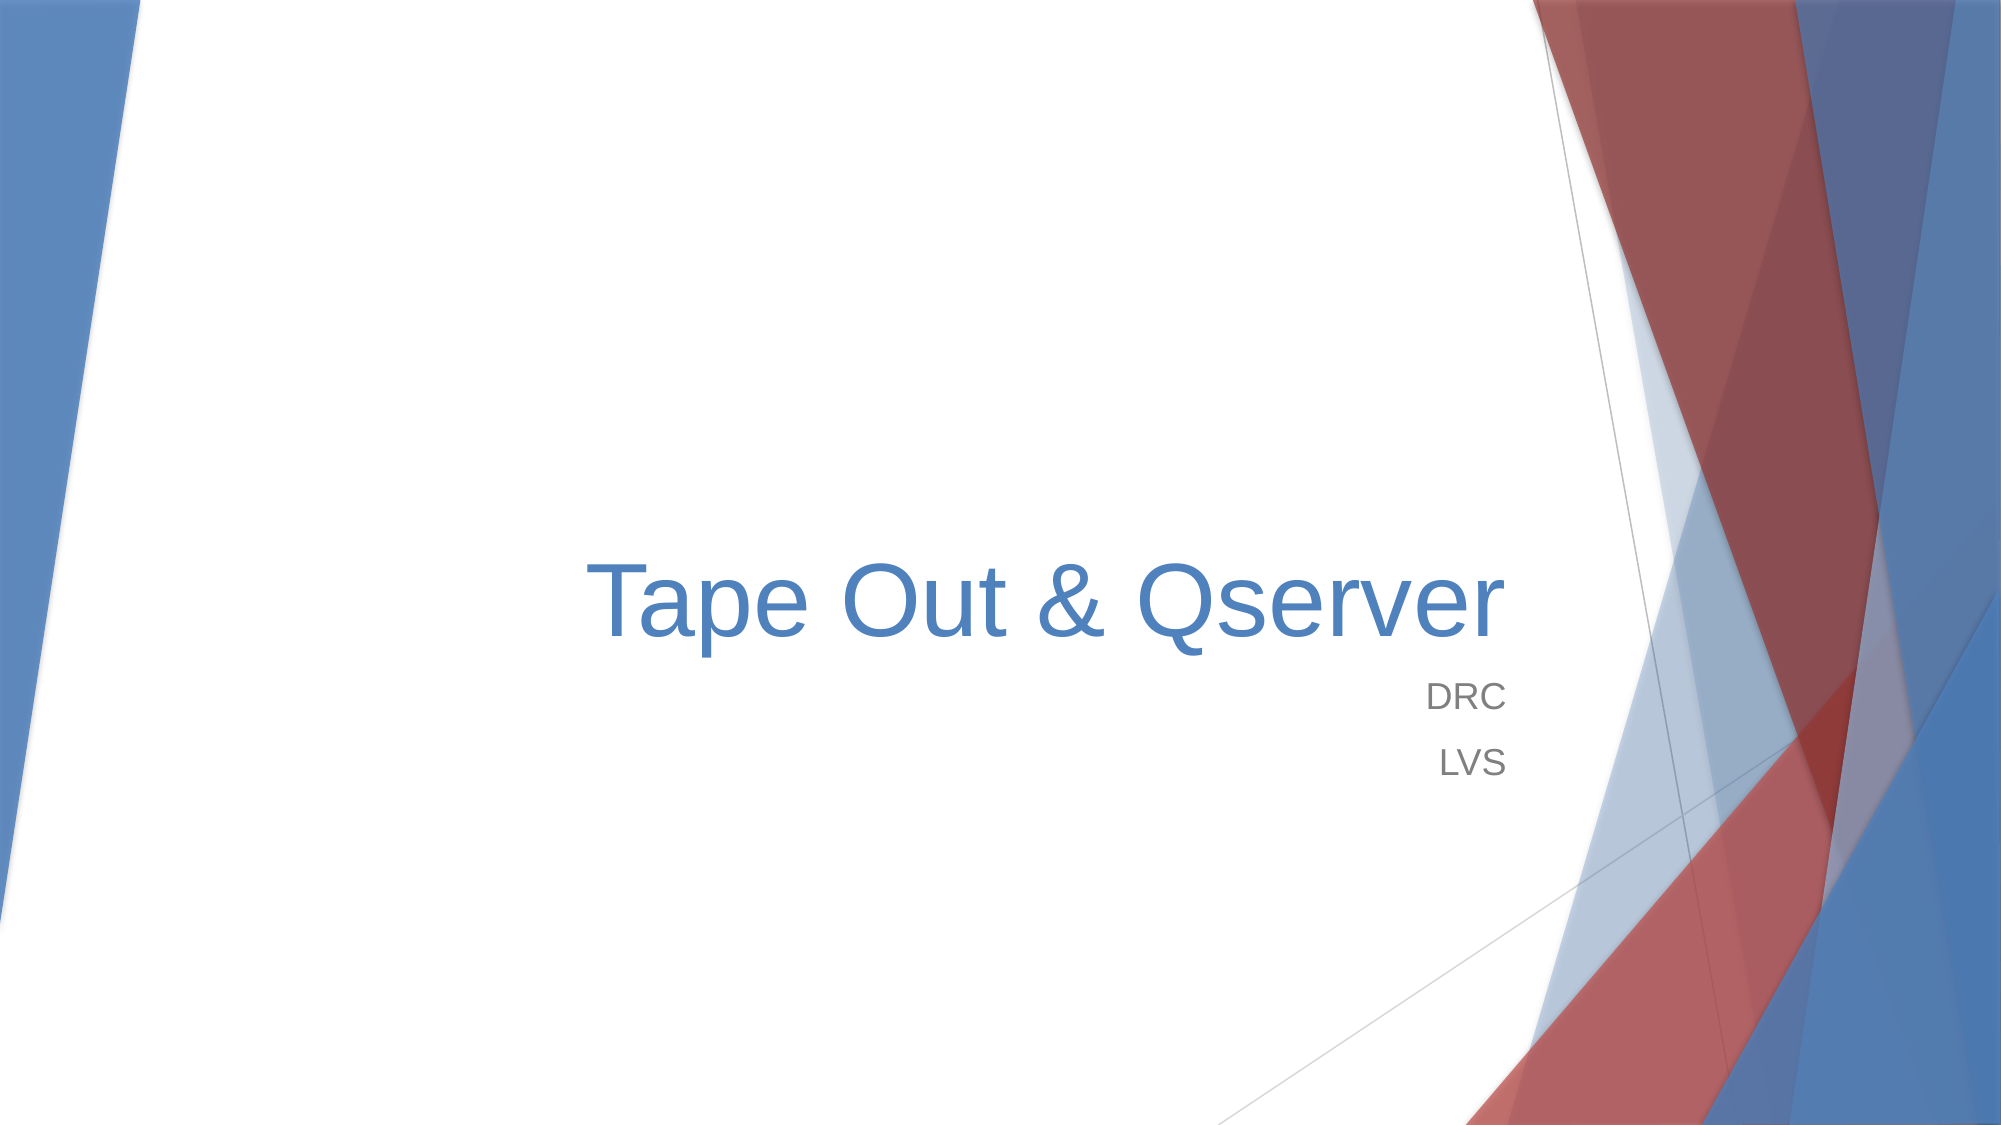

# Tape Out & Qserver
DRC
LVS